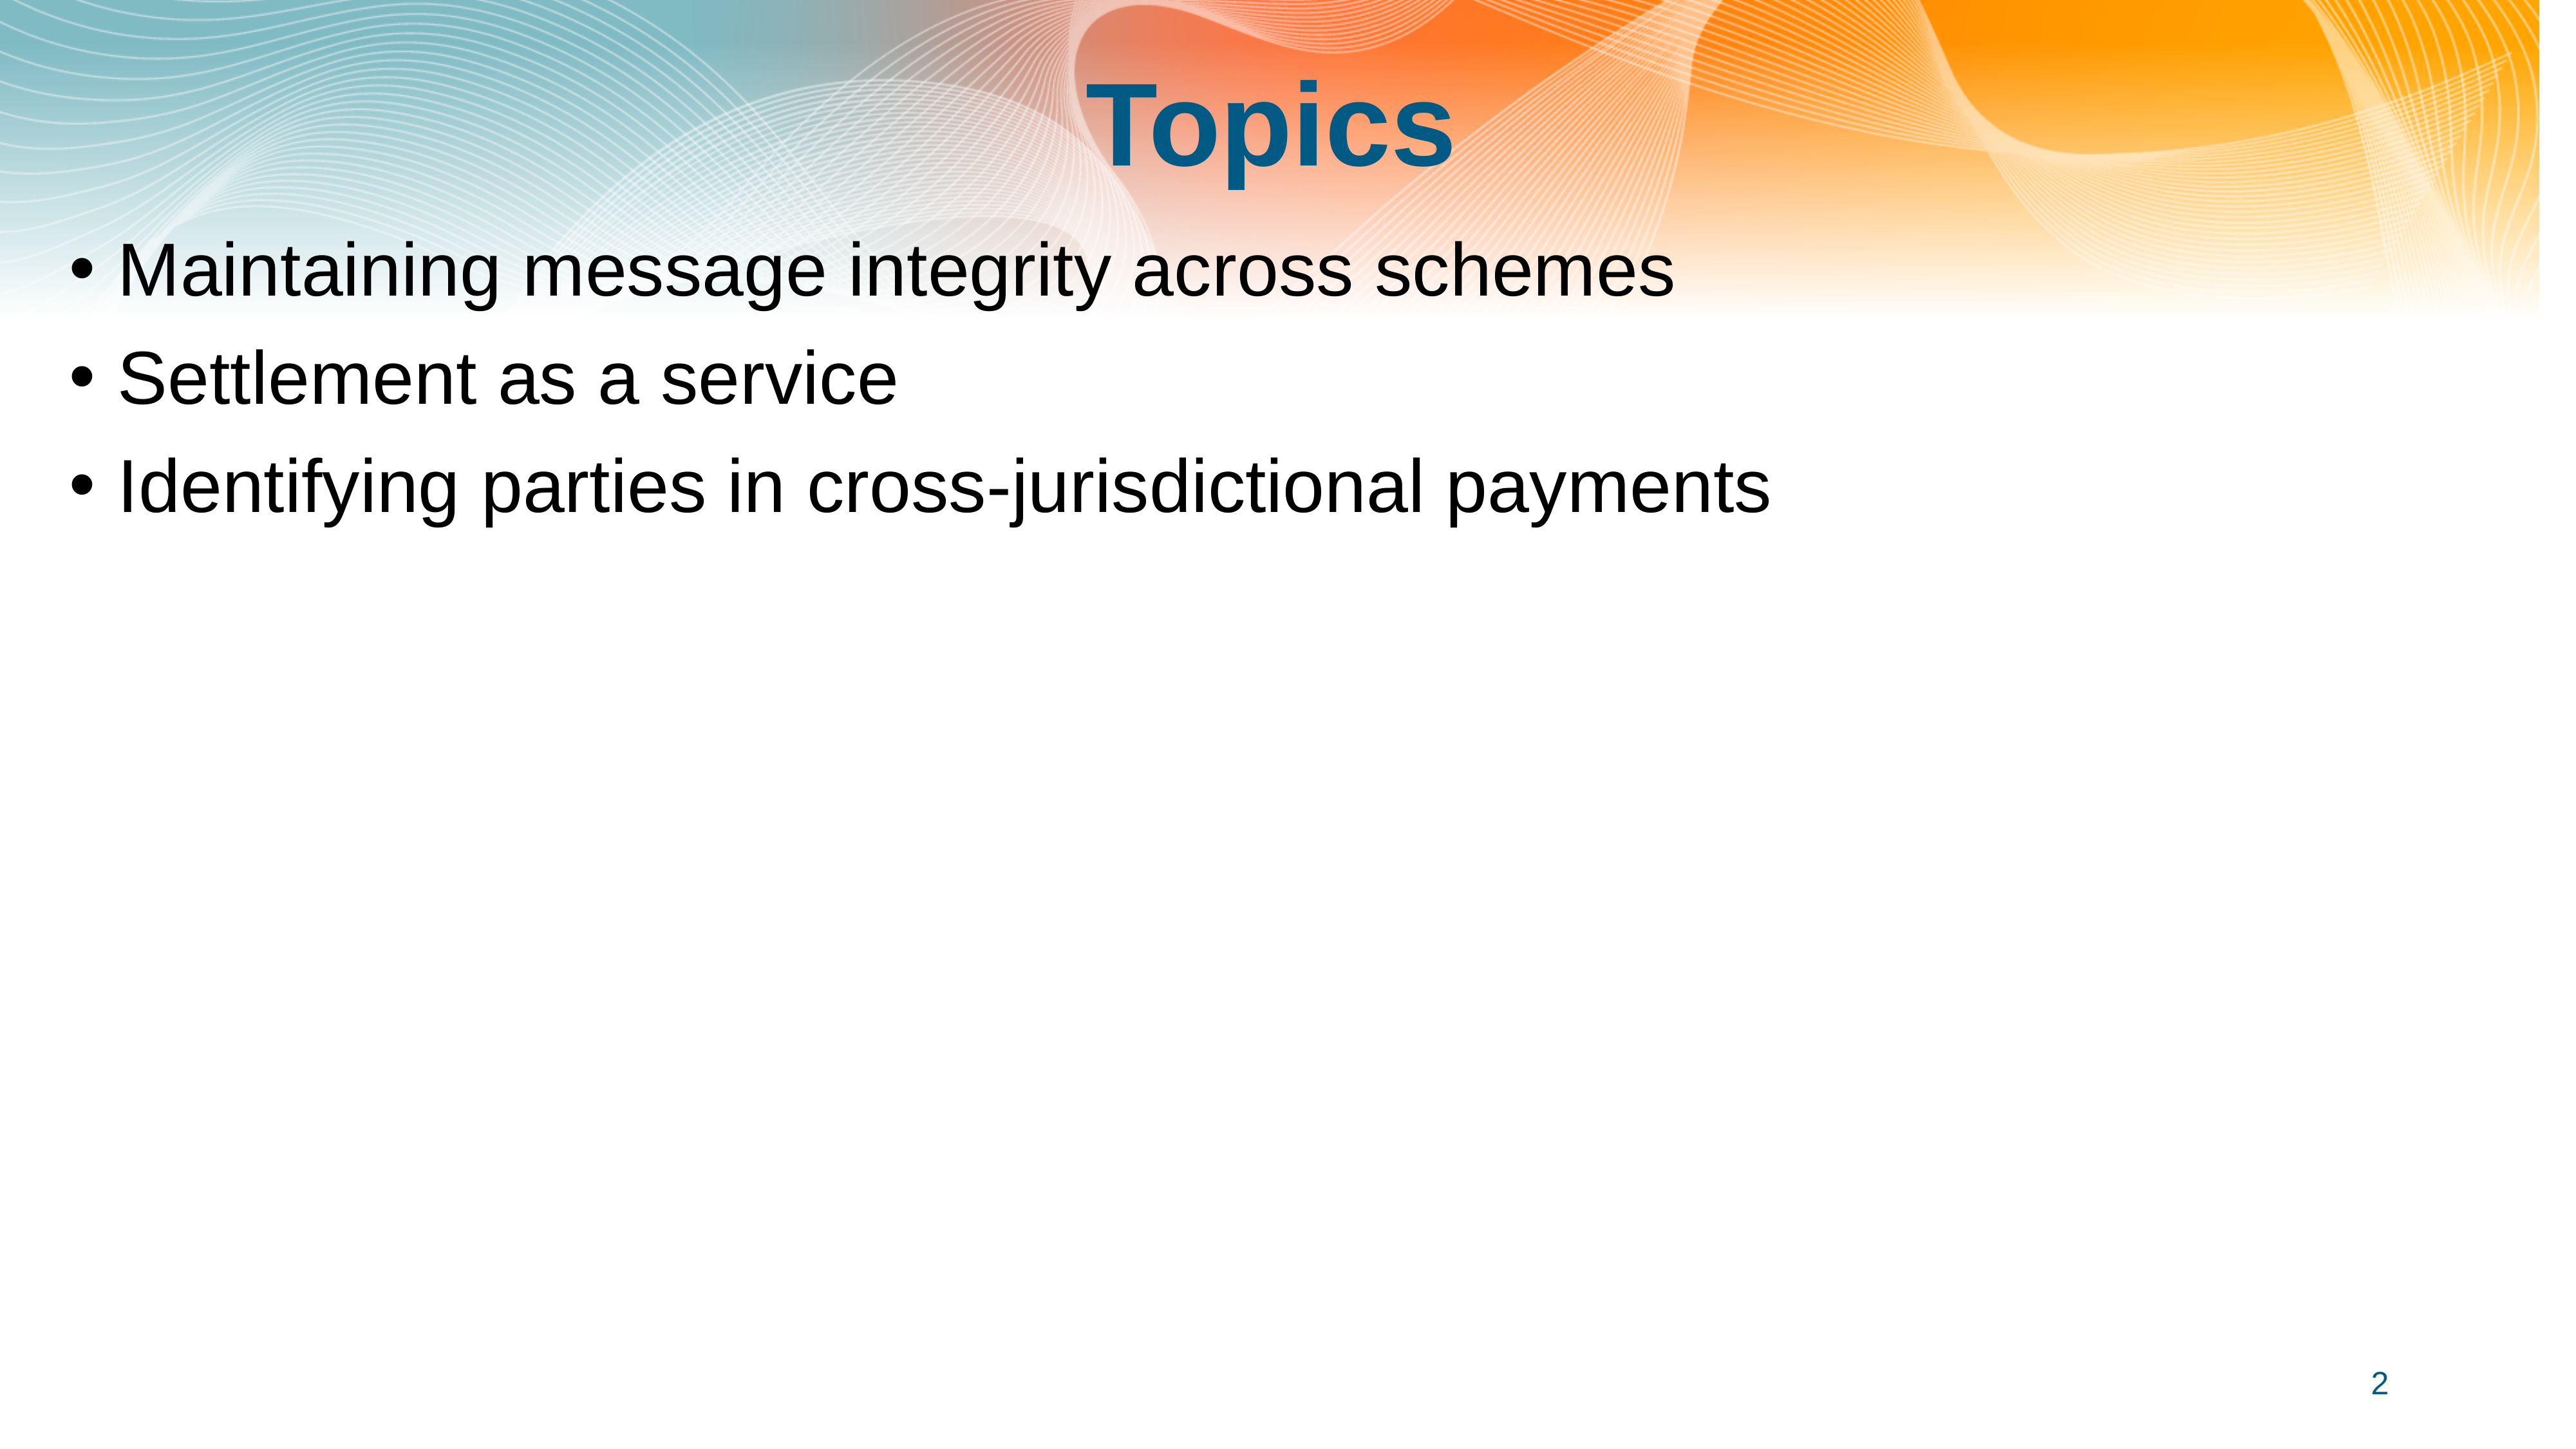

# Topics
Maintaining message integrity across schemes
Settlement as a service
Identifying parties in cross-jurisdictional payments

2